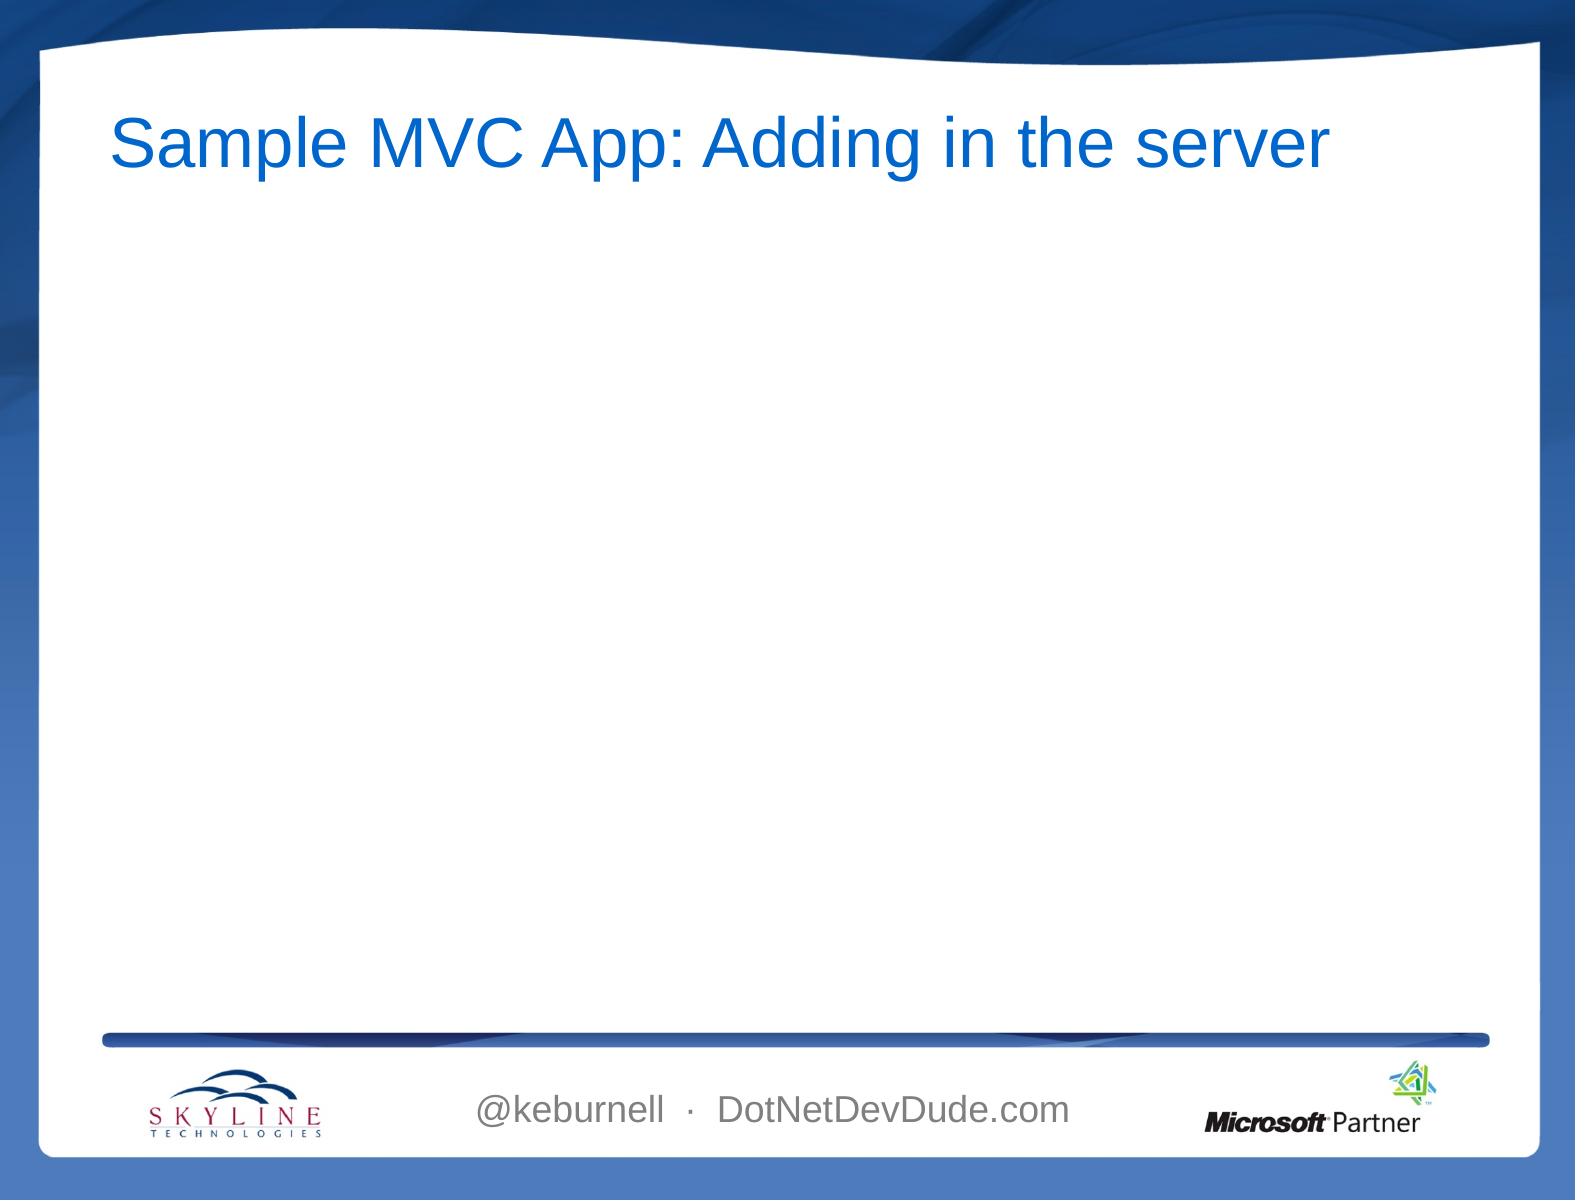

# Sample MVC App: Adding in the server
@keburnell  ∙  DotNetDevDude.com